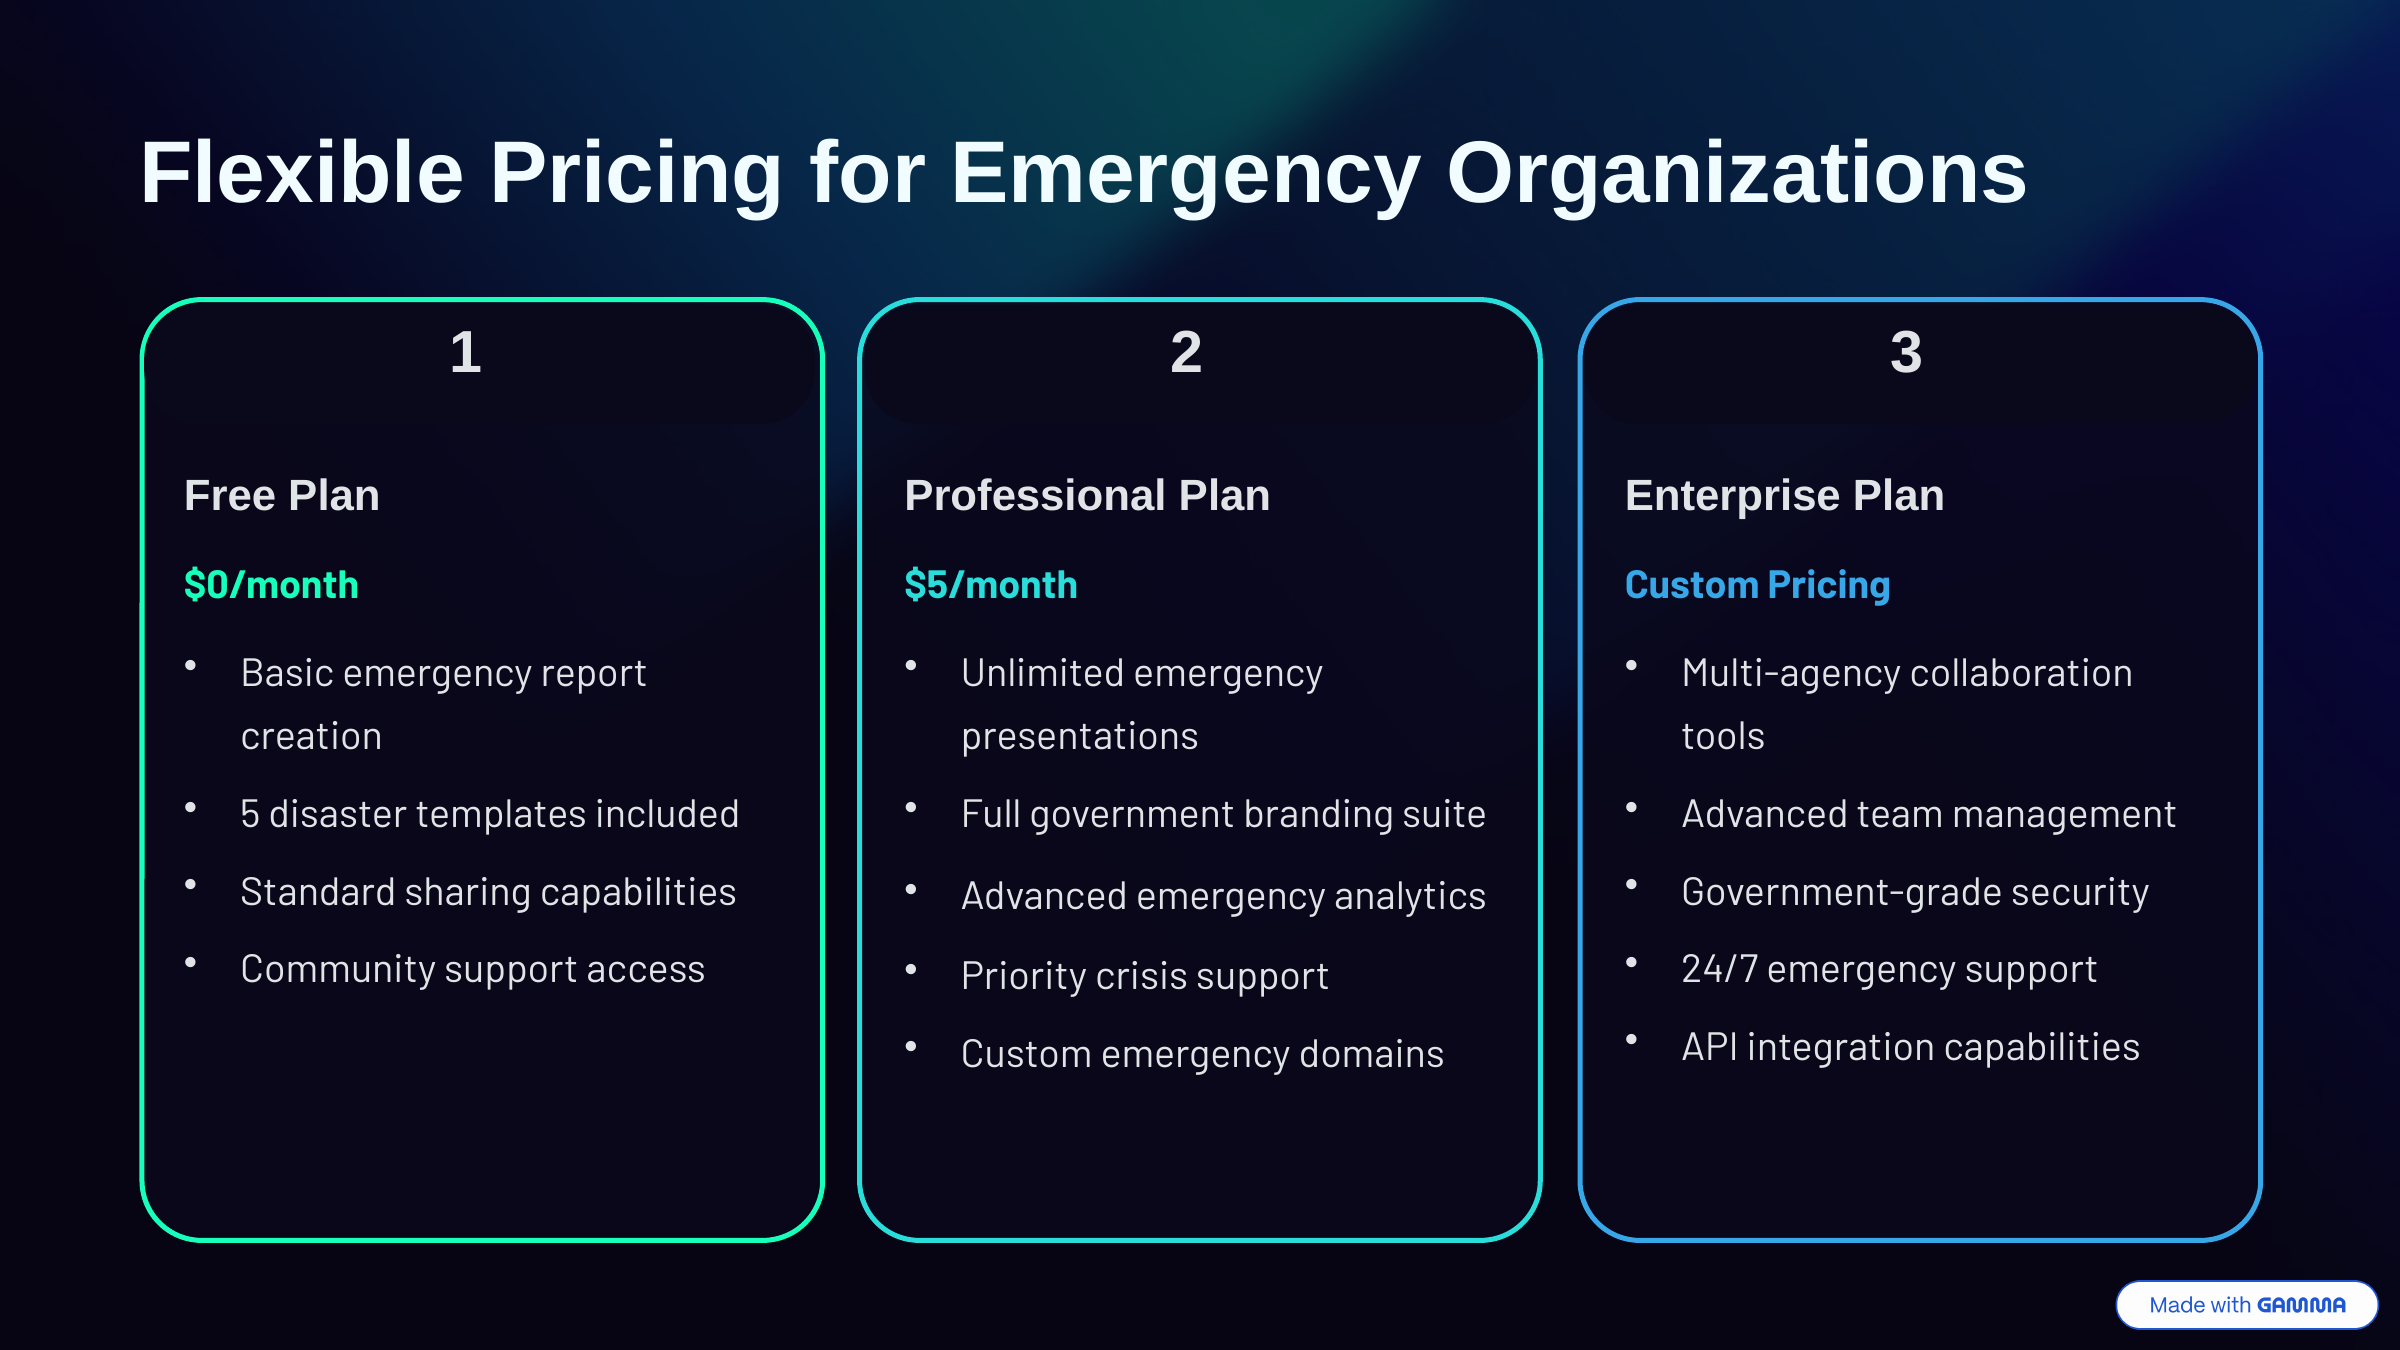

Flexible Pricing for Emergency Organizations

1
2
3
Free Plan
Professional Plan
Enterprise Plan
$0/month
$5/month
Custom Pricing
Basic emergency report creation
Unlimited emergency presentations
Multi-agency collaboration tools
5 disaster templates included
Full government branding suite
Advanced team management
Standard sharing capabilities
Government-grade security
Advanced emergency analytics
Community support access
24/7 emergency support
Priority crisis support
API integration capabilities
Custom emergency domains